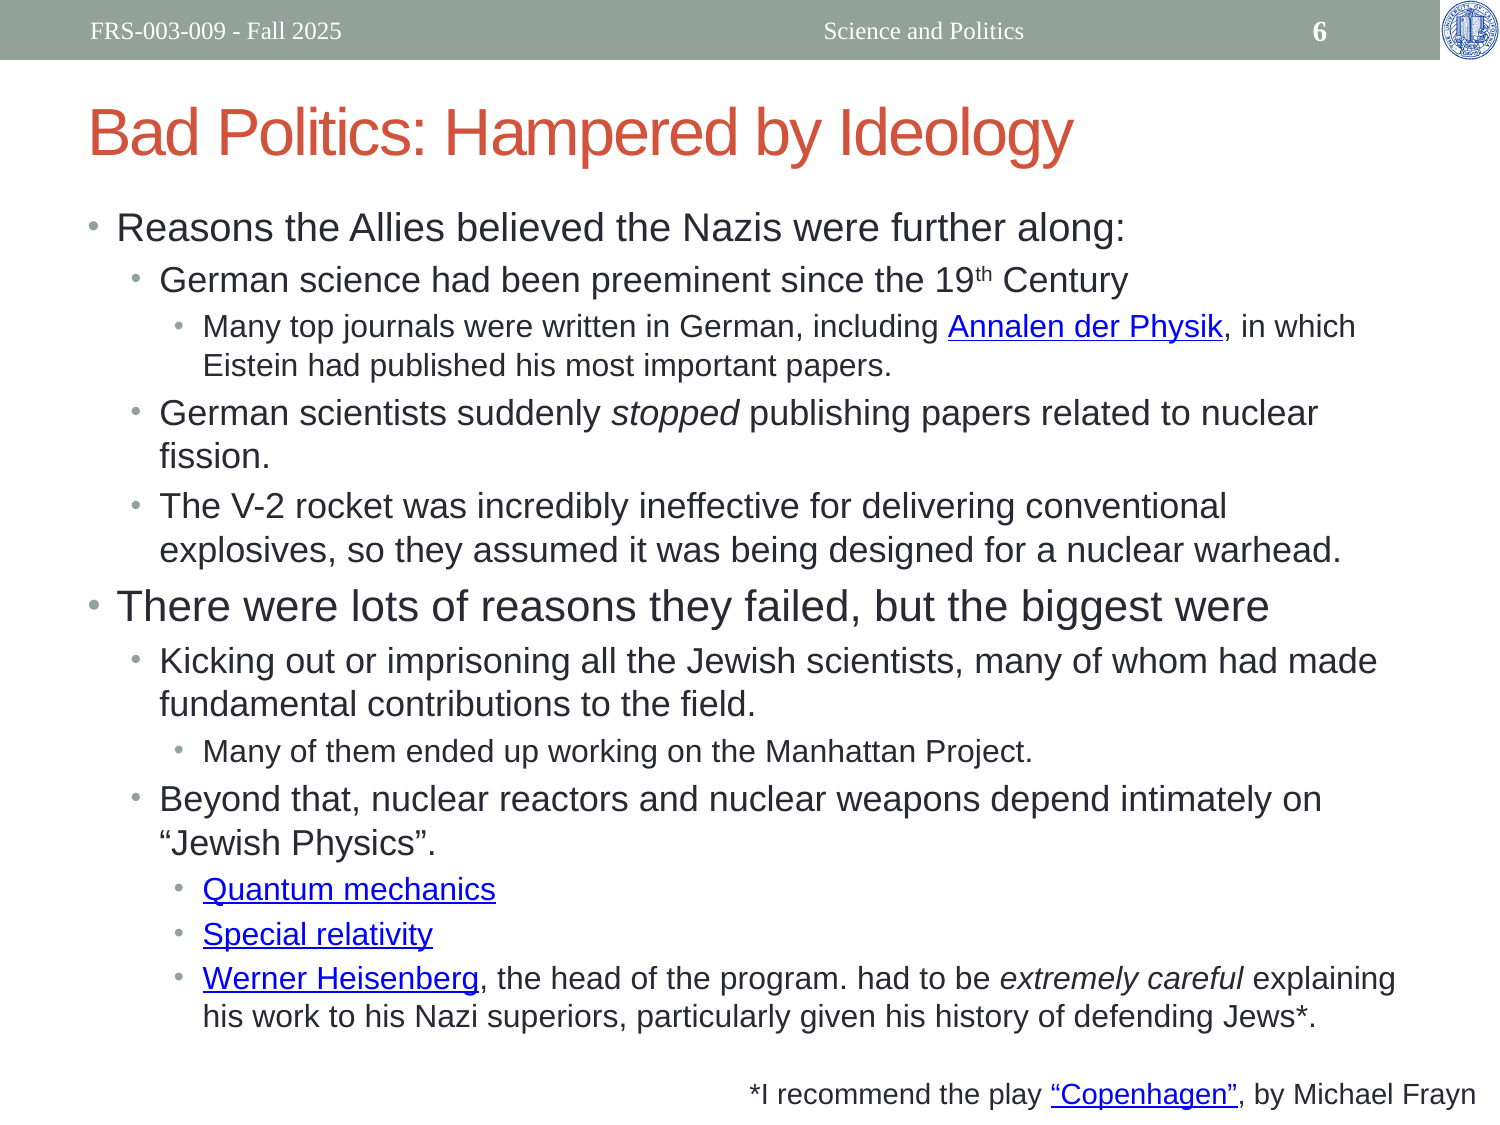

FRS-003-009 - Fall 2025
Science and Politics
6
# Bad Politics: Hampered by Ideology
Reasons the Allies believed the Nazis were further along:
German science had been preeminent since the 19th Century
Many top journals were written in German, including Annalen der Physik, in which Eistein had published his most important papers.
German scientists suddenly stopped publishing papers related to nuclear fission.
The V-2 rocket was incredibly ineffective for delivering conventional explosives, so they assumed it was being designed for a nuclear warhead.
There were lots of reasons they failed, but the biggest were
Kicking out or imprisoning all the Jewish scientists, many of whom had made fundamental contributions to the field.
Many of them ended up working on the Manhattan Project.
Beyond that, nuclear reactors and nuclear weapons depend intimately on “Jewish Physics”.
Quantum mechanics
Special relativity
Werner Heisenberg, the head of the program. had to be extremely careful explaining his work to his Nazi superiors, particularly given his history of defending Jews*.
*I recommend the play “Copenhagen”, by Michael Frayn